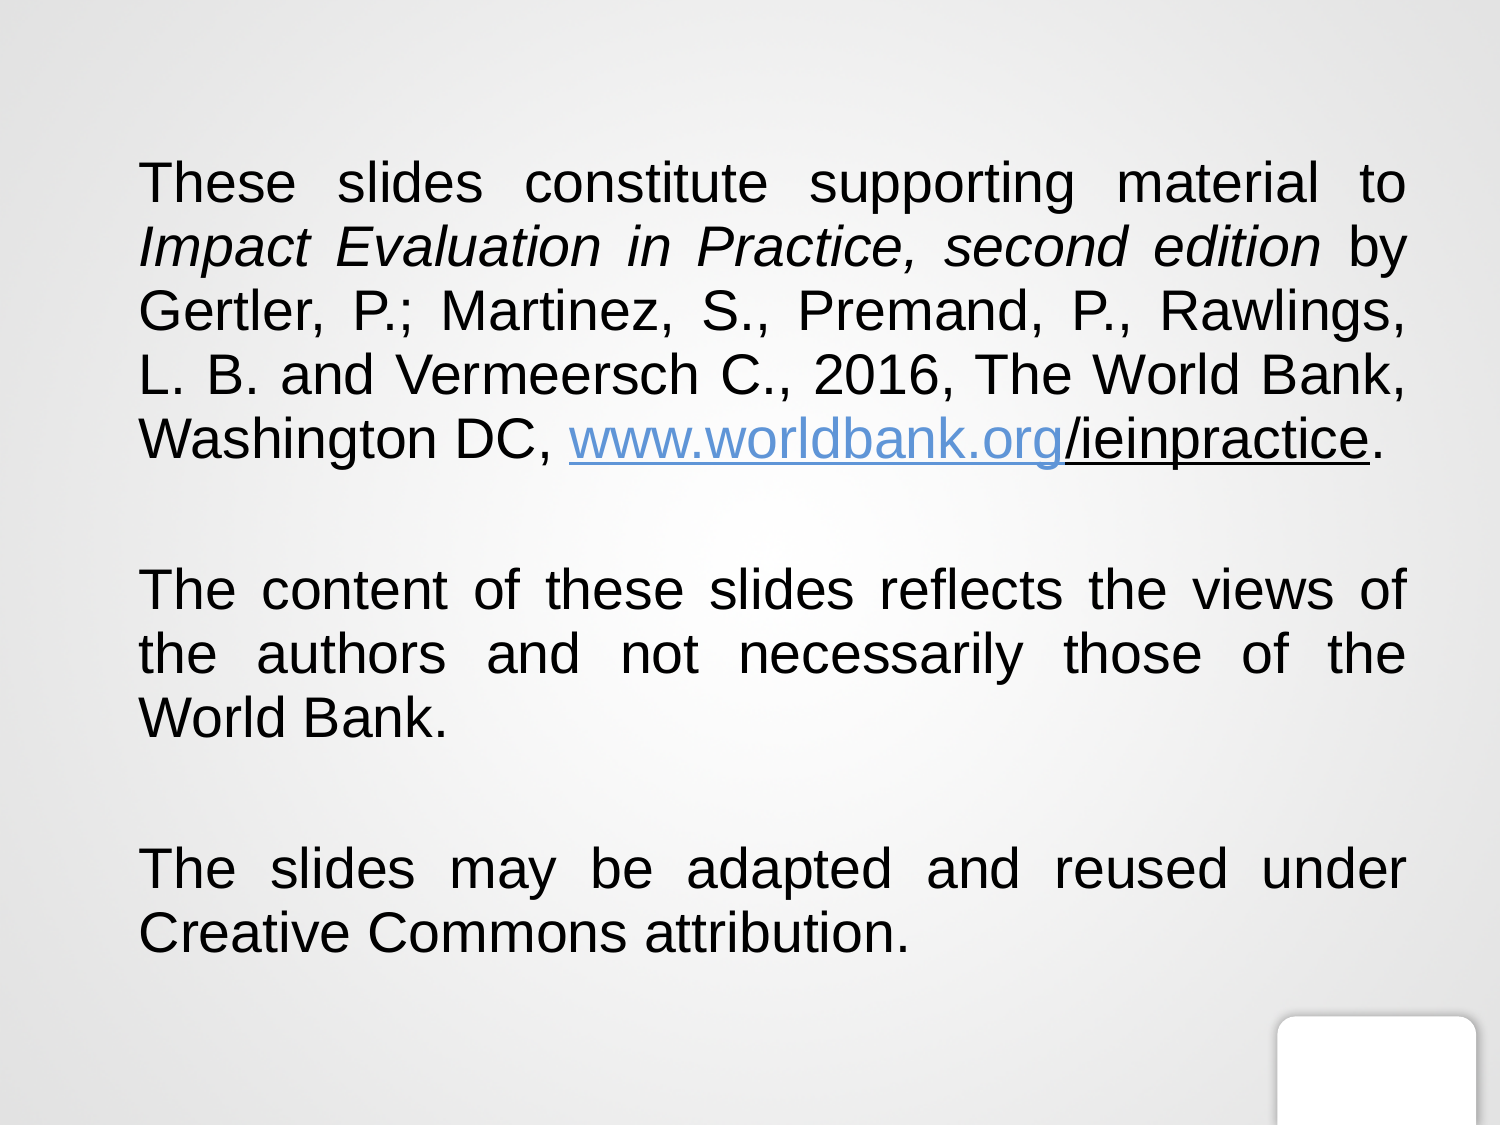

These slides constitute supporting material to Impact Evaluation in Practice, second edition by Gertler, P.; Martinez, S., Premand, P., Rawlings, L. B. and Vermeersch C., 2016, The World Bank, Washington DC, www.worldbank.org/ieinpractice.

The content of these slides reflects the views of the authors and not necessarily those of the World Bank.

The slides may be adapted and reused under Creative Commons attribution.